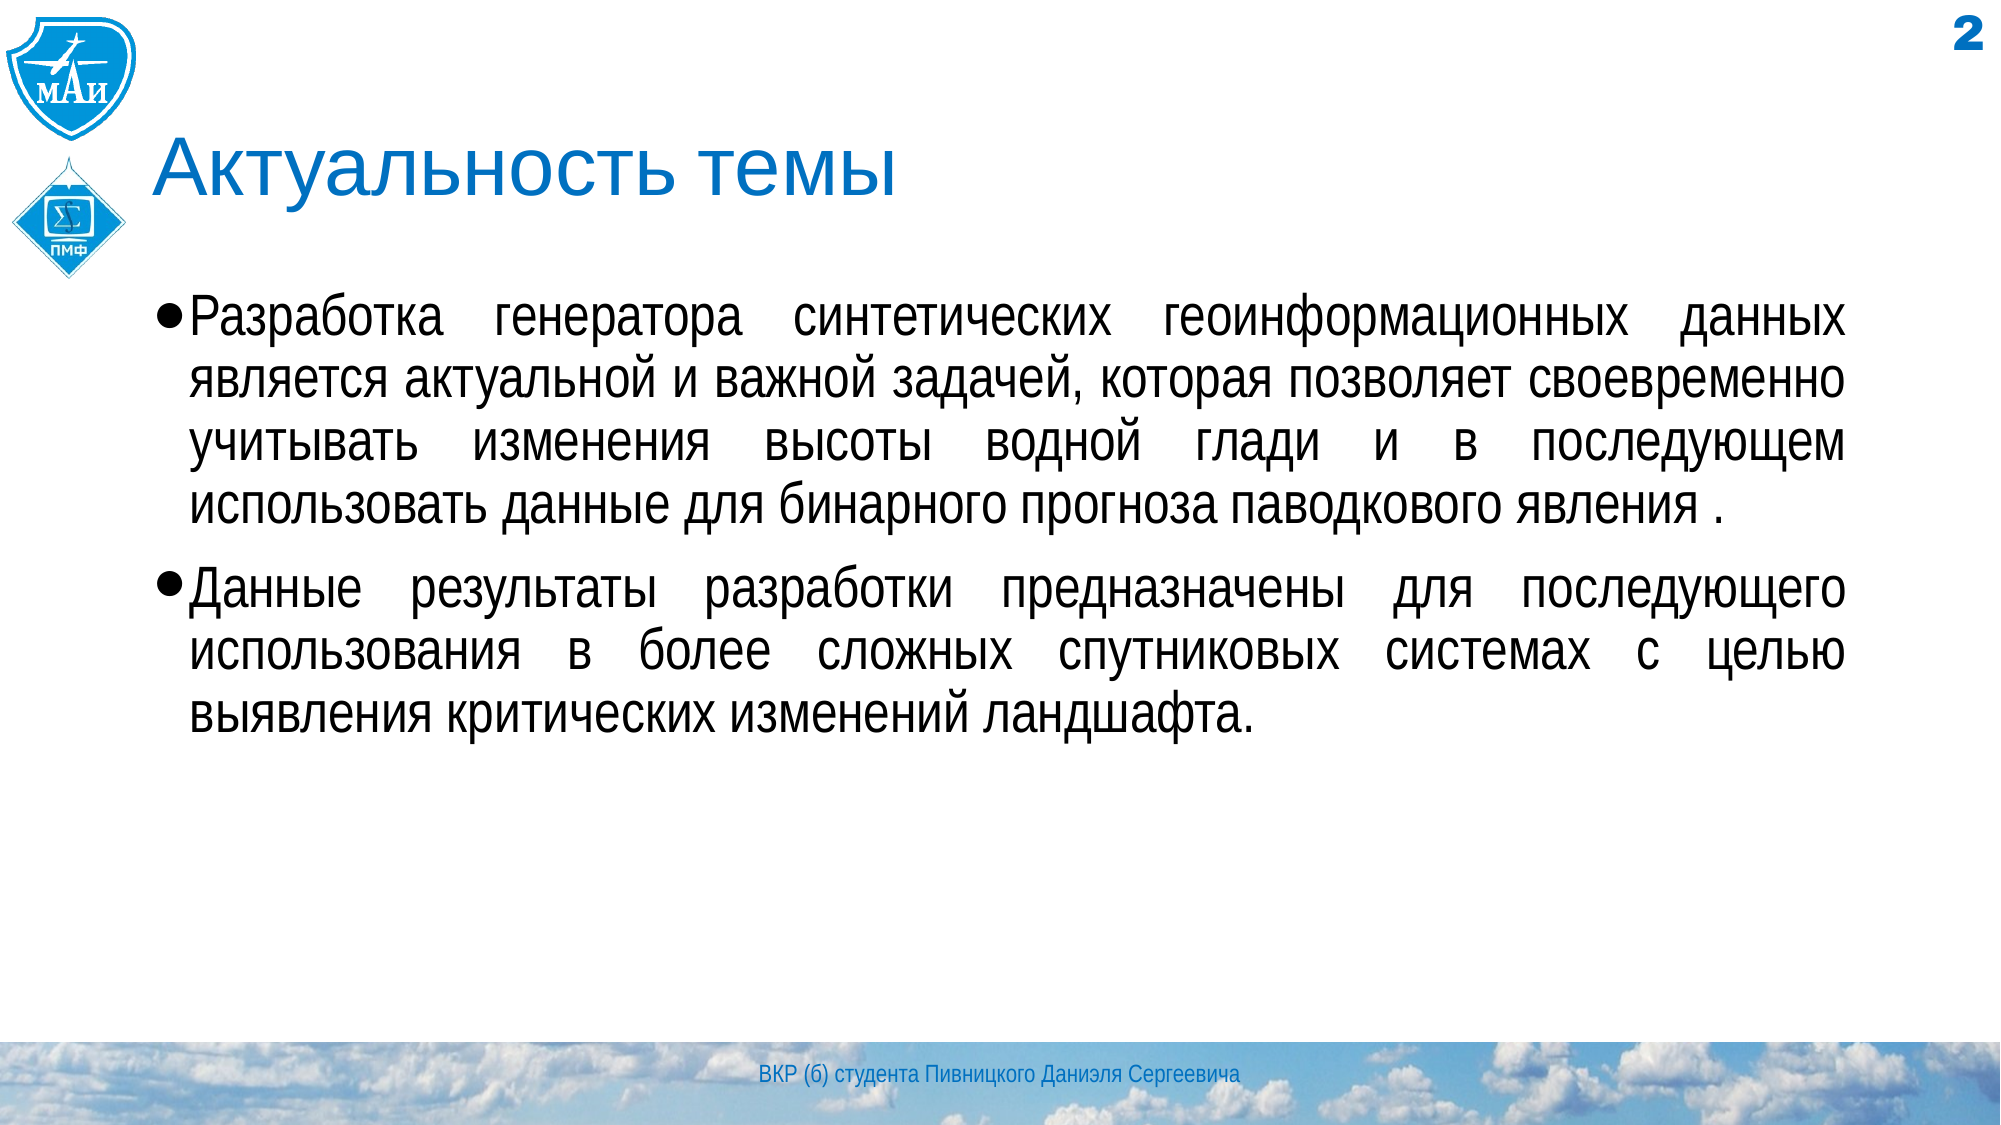

2
# Актуальность темы
Разработка генератора синтетических геоинформационных данных является актуальной и важной задачей, которая позволяет своевременно учитывать изменения высоты водной глади и в последующем использовать данные для бинарного прогноза паводкового явления .
Данные результаты разработки предназначены для последующего использования в более сложных спутниковых системах с целью выявления критических изменений ландшафта.

ВКР (б) студента Пивницкого Даниэля Сергеевича